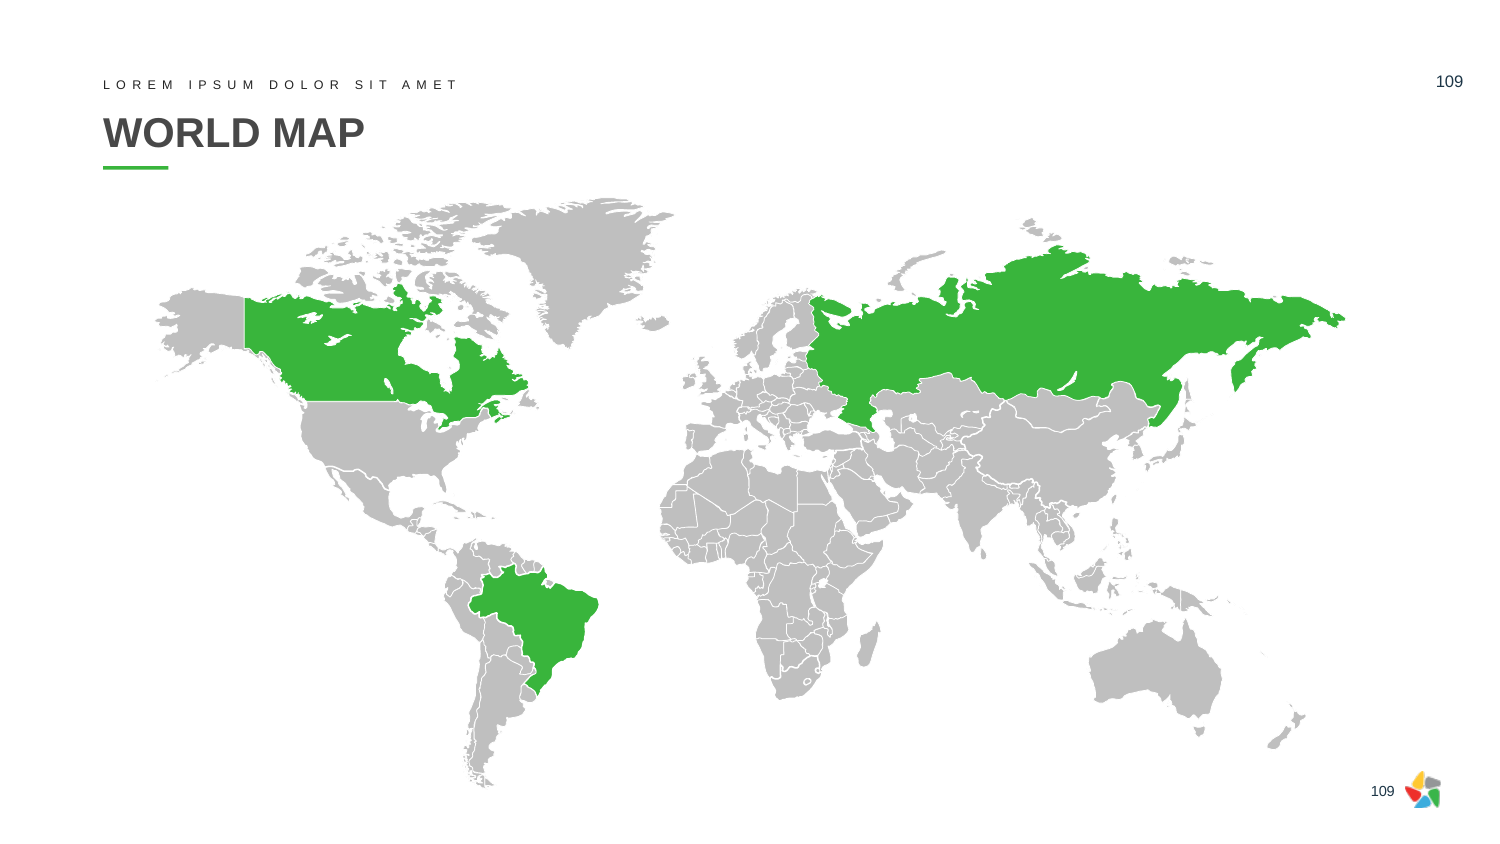

109
LOREM IPSUM DOLOR SIT AMET
# WORLD MAP